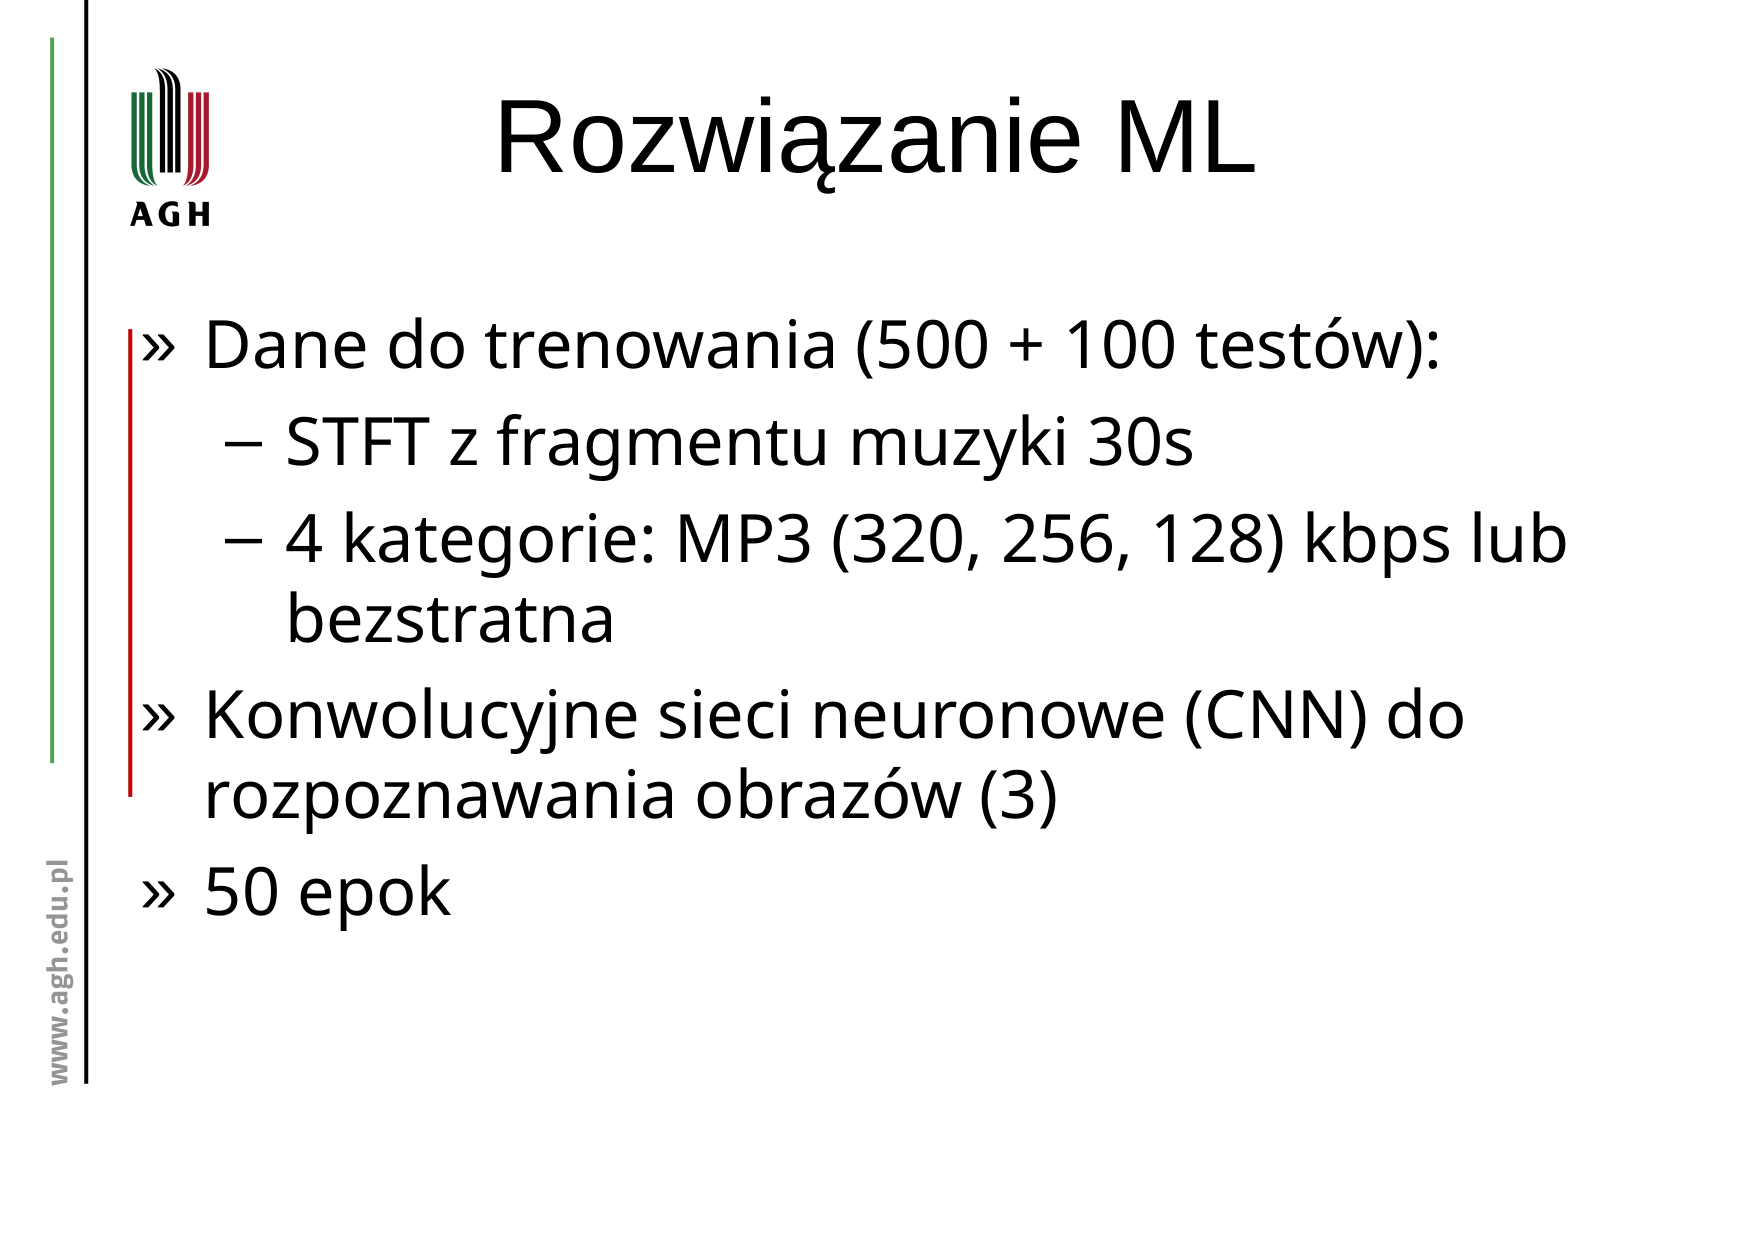

Rozwiązanie ML
Dane do trenowania (500 + 100 testów):
STFT z fragmentu muzyki 30s
4 kategorie: MP3 (320, 256, 128) kbps lub bezstratna
Konwolucyjne sieci neuronowe (CNN) do rozpoznawania obrazów (3)
50 epok